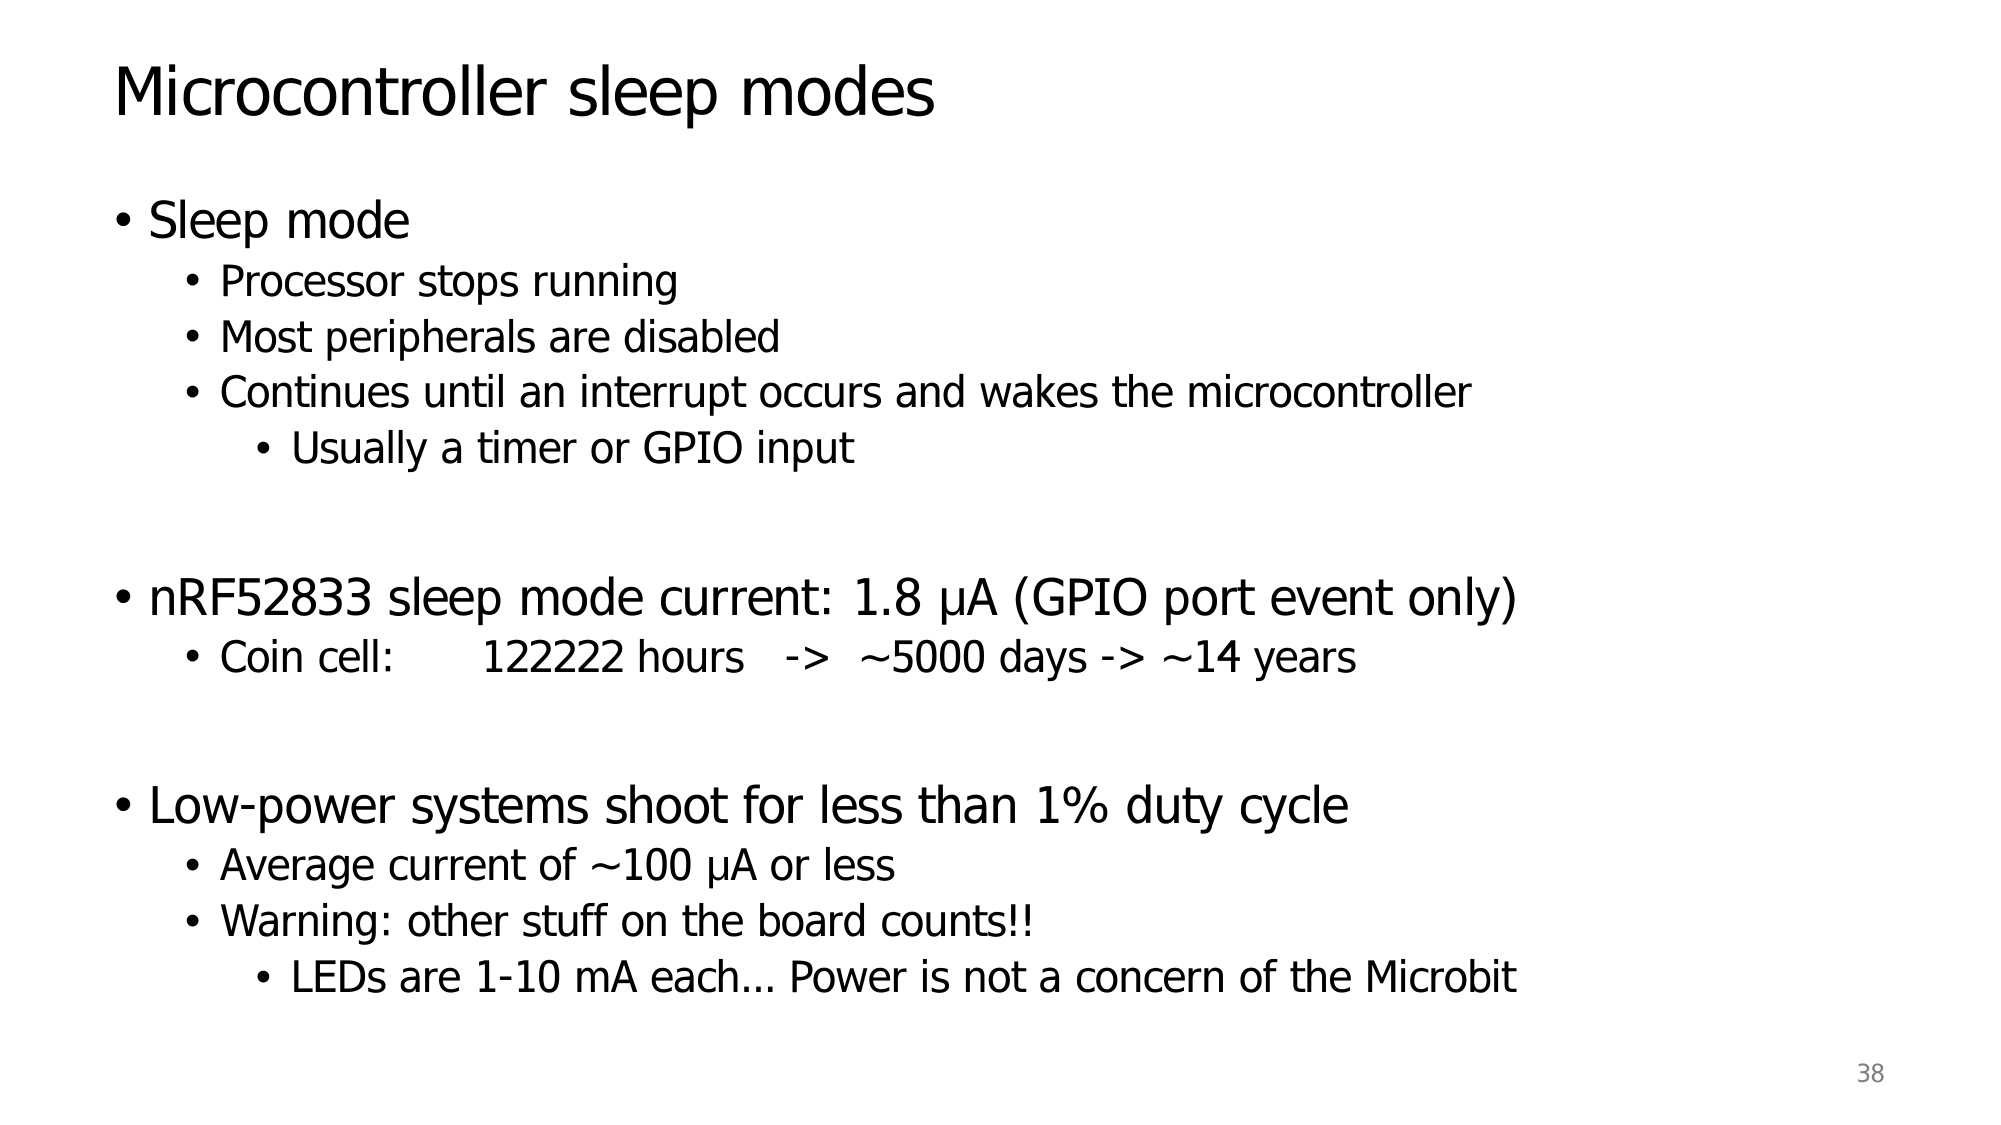

# Microcontroller sleep modes
Sleep mode
Processor stops running
Most peripherals are disabled
Continues until an interrupt occurs and wakes the microcontroller
Usually a timer or GPIO input

nRF52833 sleep mode current: 1.8 μA (GPIO port event only)
Coin cell: 	122222 hours   ->  ~5000 days -> ~14 years

Low-power systems shoot for less than 1% duty cycle
Average current of ~100 μA or less
Warning: other stuff on the board counts!!
LEDs are 1-10 mA each… Power is not a concern of the Microbit
38